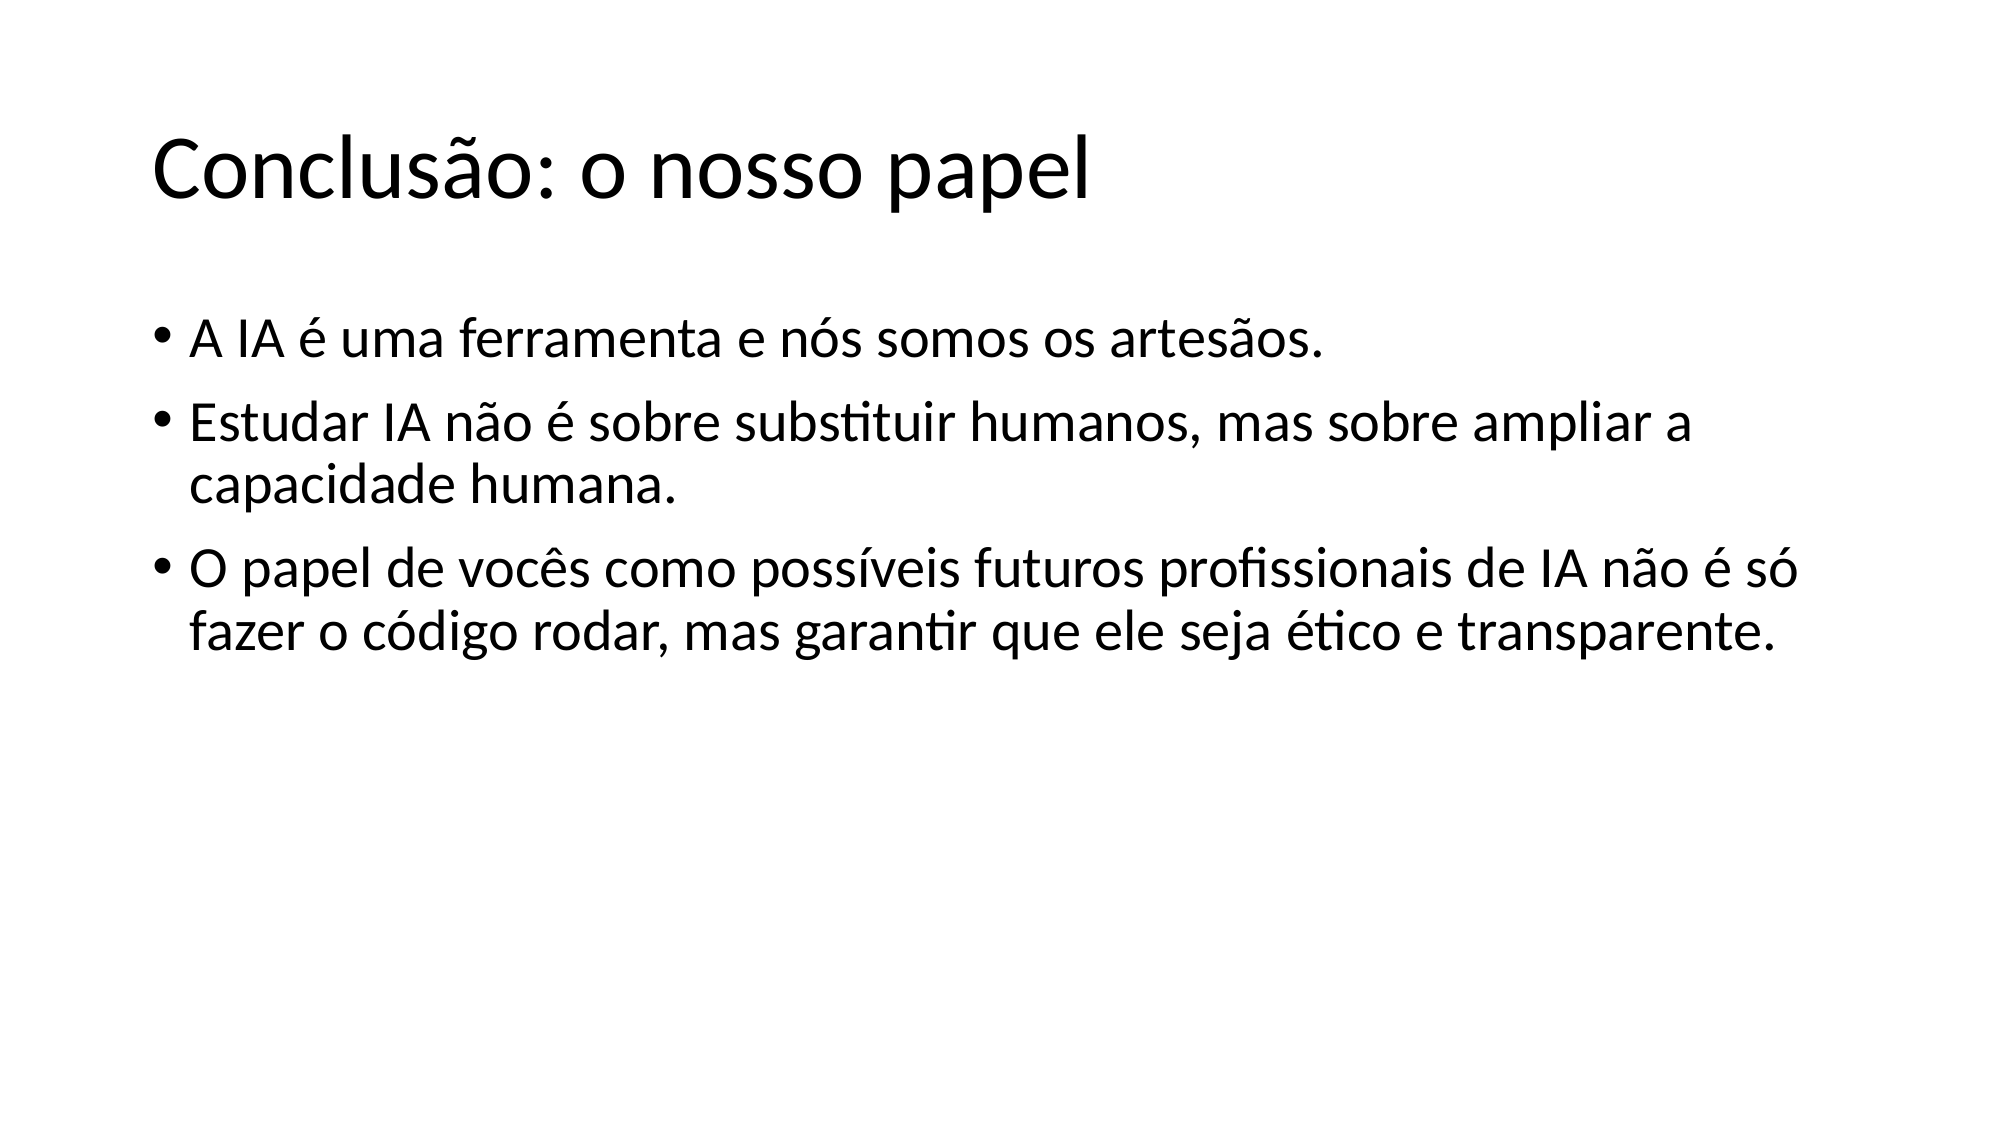

# Conclusão: o nosso papel
A IA é uma ferramenta e nós somos os artesãos.
Estudar IA não é sobre substituir humanos, mas sobre ampliar a capacidade humana.
O papel de vocês como possíveis futuros profissionais de IA não é só fazer o código rodar, mas garantir que ele seja ético e transparente.